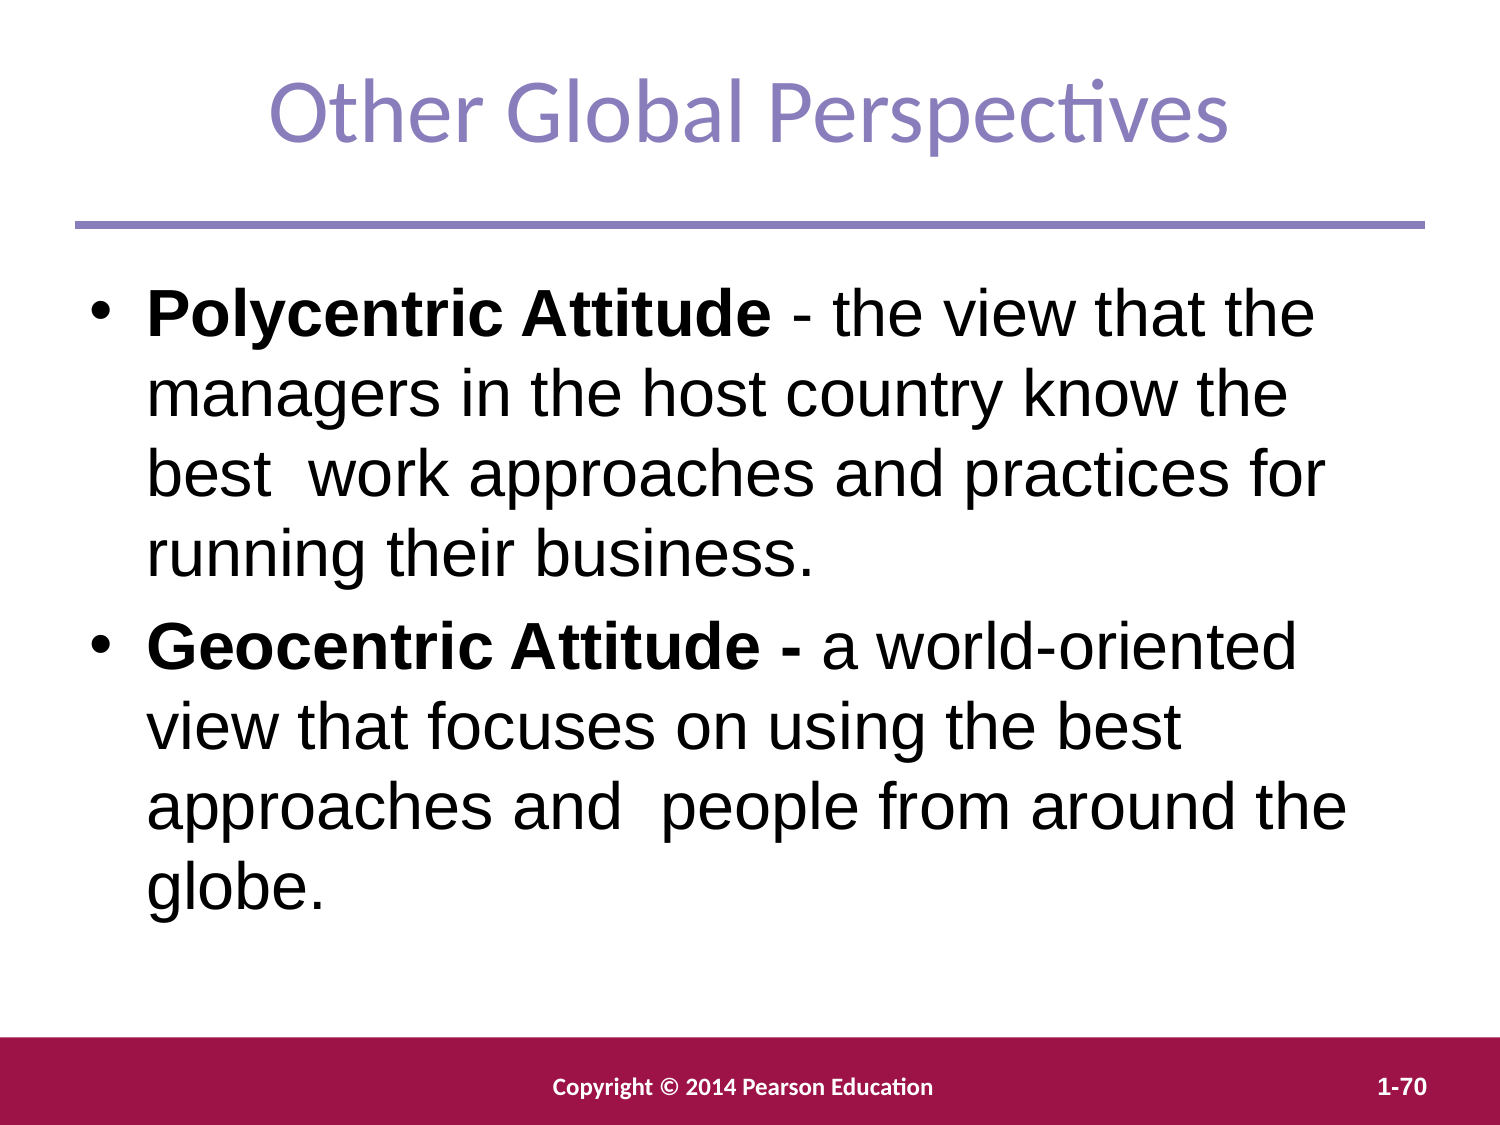

Other Global Perspectives
Polycentric Attitude - the view that the managers in the host country know the best  work approaches and practices for running their business.
Geocentric Attitude - a world-oriented view that focuses on using the best approaches and  people from around the globe.